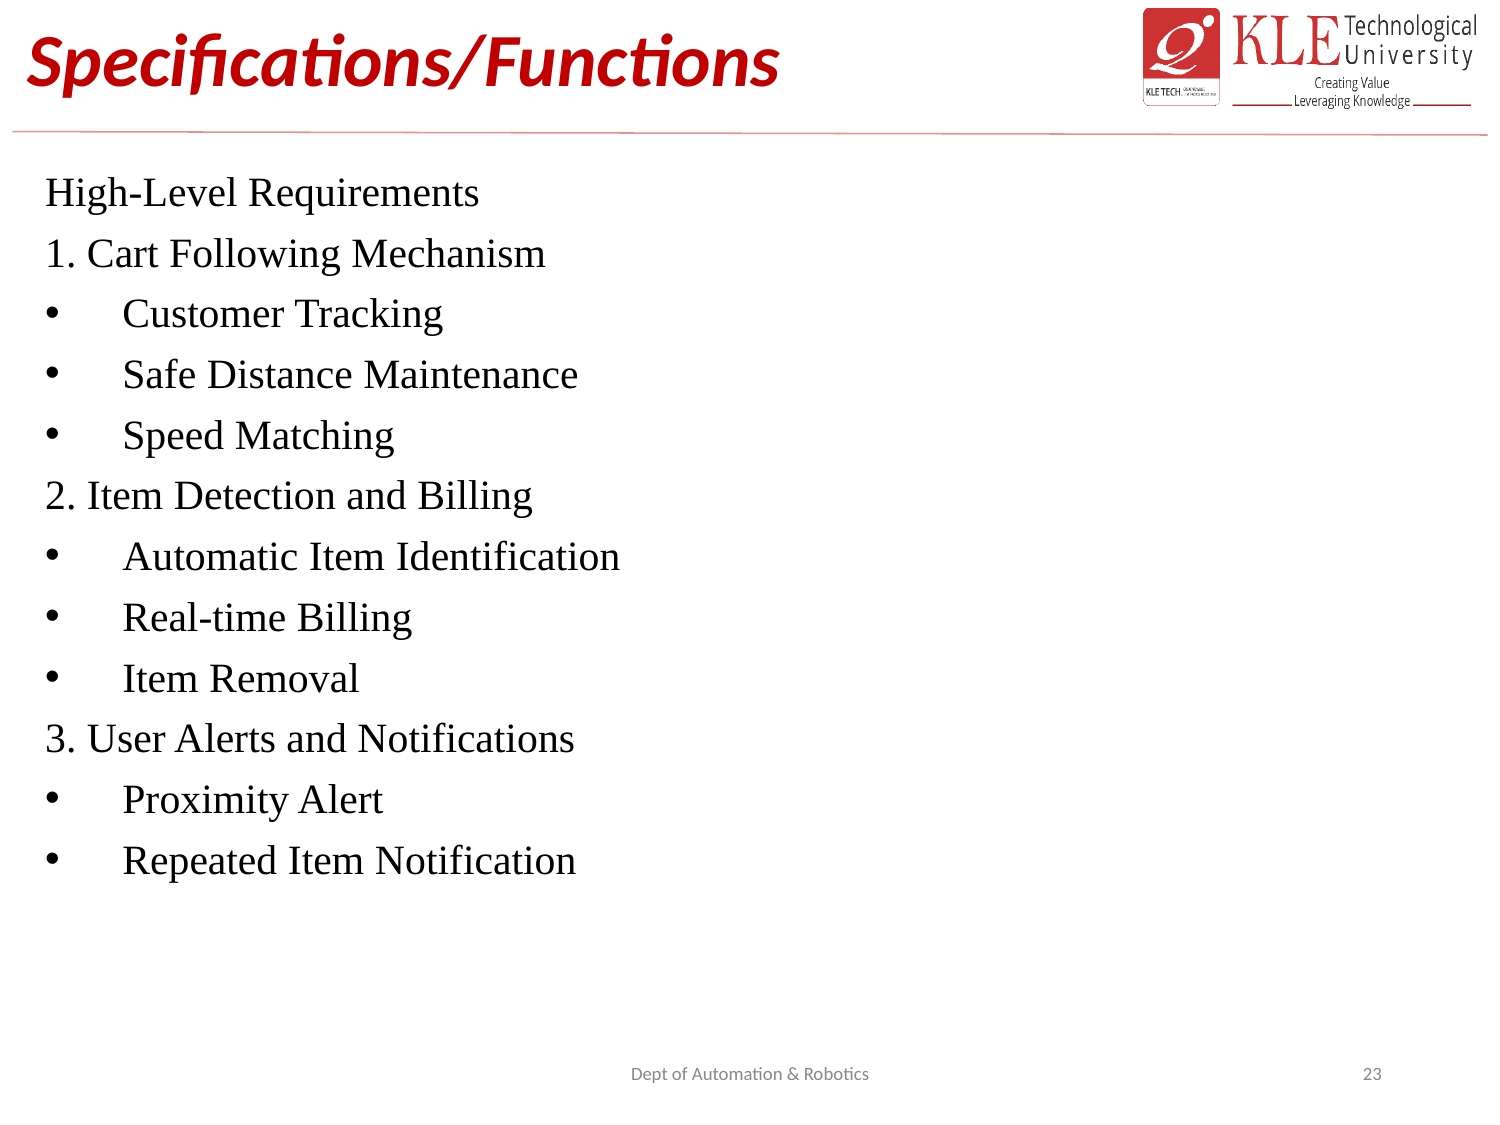

# Specifications/Functions
High-Level Requirements
1. Cart Following Mechanism
  Customer Tracking
  Safe Distance Maintenance
  Speed Matching
2. Item Detection and Billing
  Automatic Item Identification
  Real-time Billing
  Item Removal
3. User Alerts and Notifications
  Proximity Alert
  Repeated Item Notification
Dept of Automation & Robotics
23